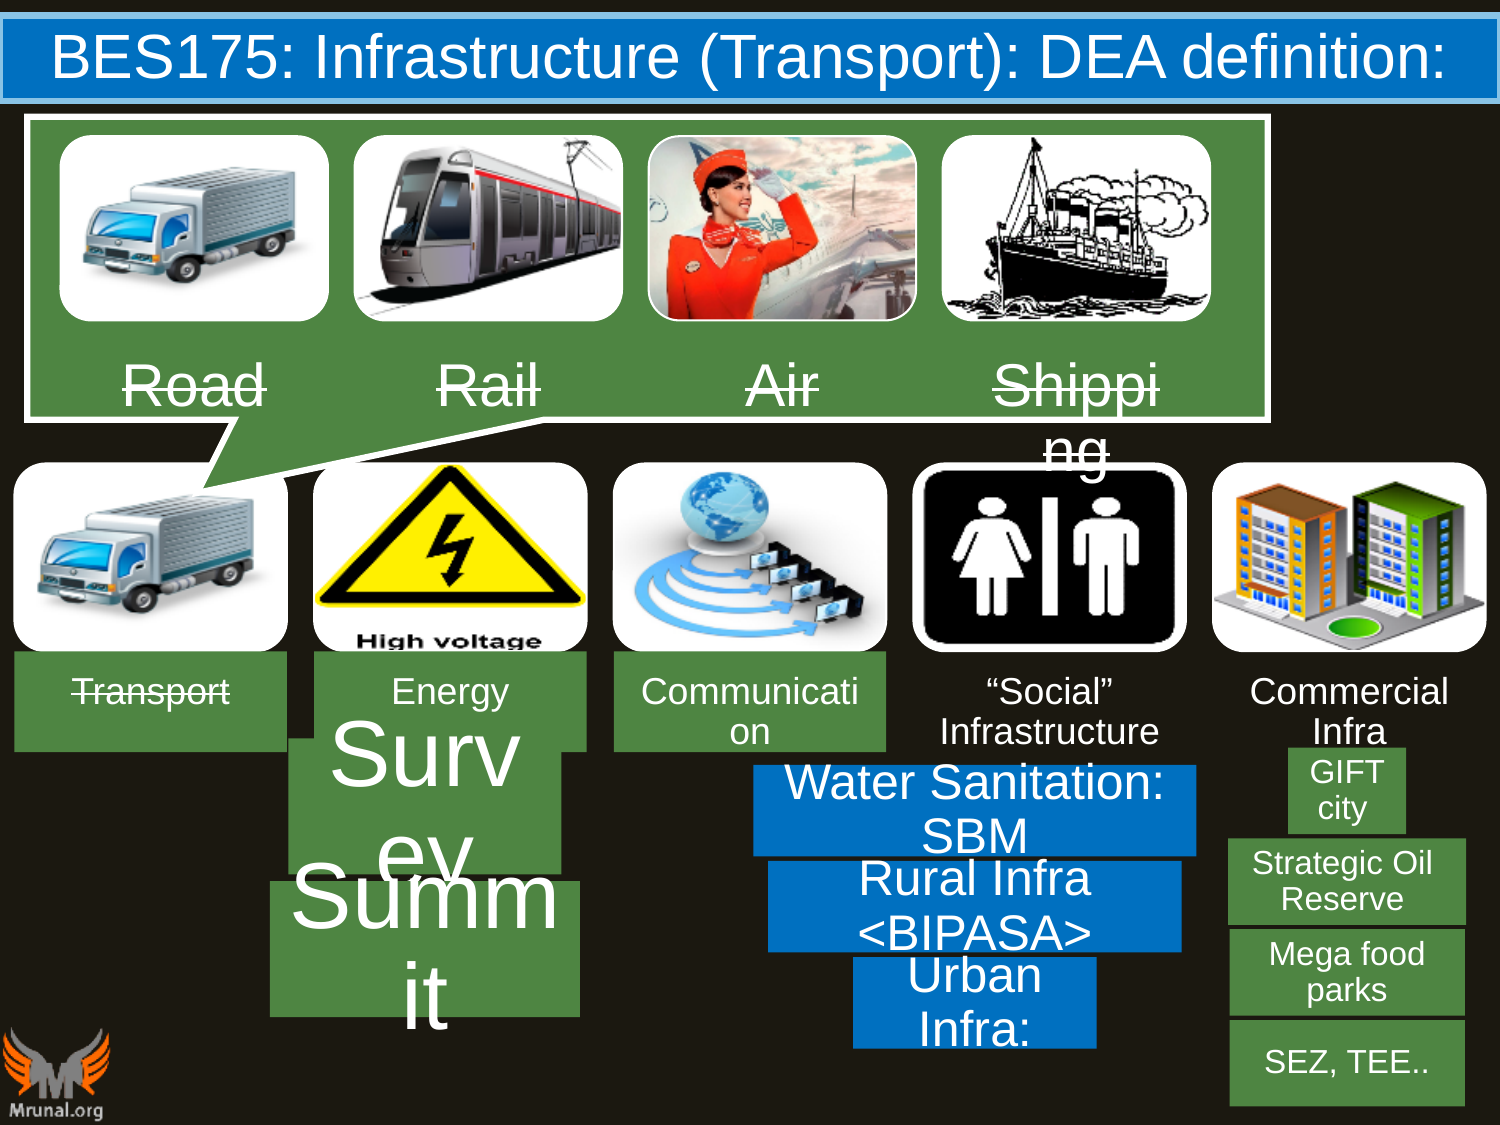

# BES175: Infrastructure (Transport): DEA definition:

Road
Rail
Air
Shipping
Transport
Energy
Communication
“Social” Infrastructure
Commercial Infra
Survey
Summit
GIFT city
Strategic Oil  Reserve
Mega food parks
SEZ, TEE..
Water Sanitation: SBM
Rural Infra <BIPASA>
Urban Infra: